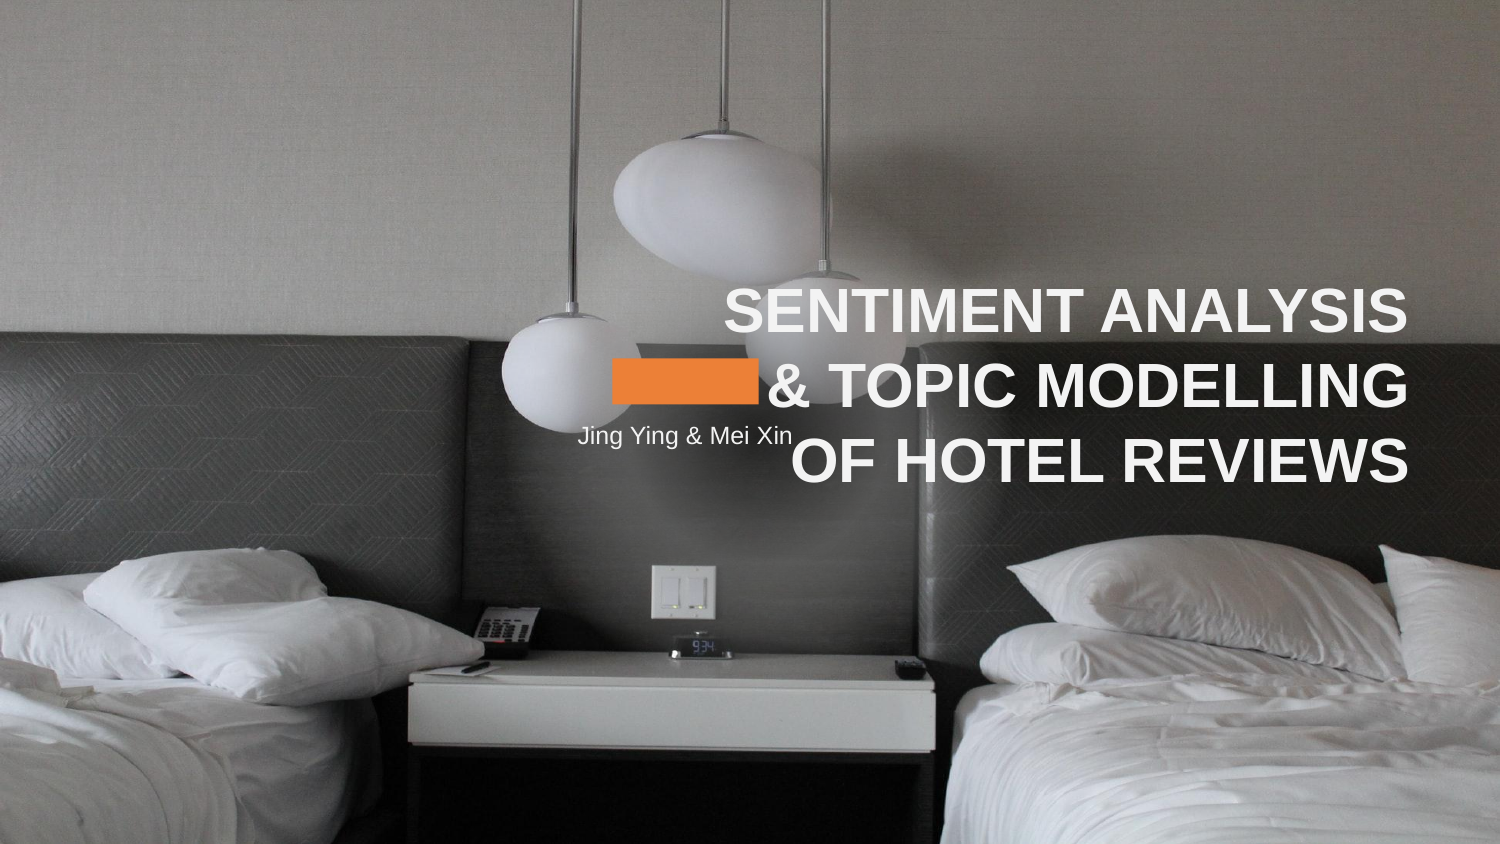

# SENTIMENT ANALYSIS & TOPIC MODELLING OF HOTEL REVIEWS

Jing Ying & Mei Xin